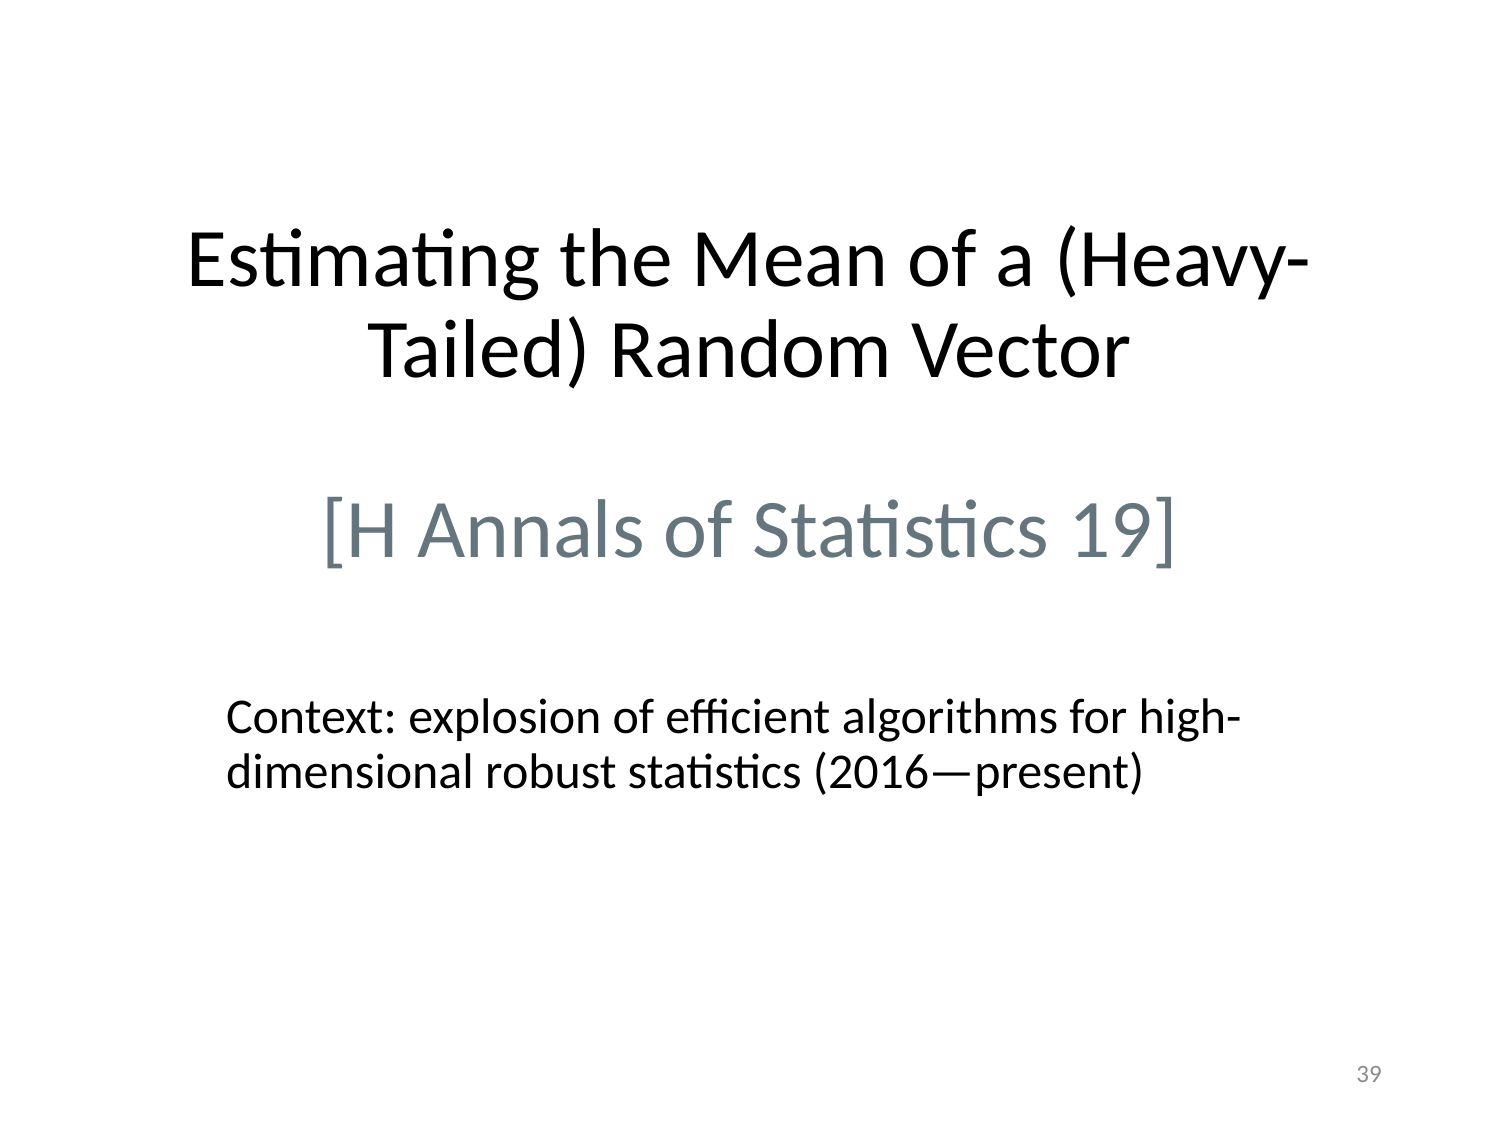

# Estimating the Mean of a (Heavy-Tailed) Random Vector [H Annals of Statistics 19]
Context: explosion of efficient algorithms for high-dimensional robust statistics (2016—present)
39